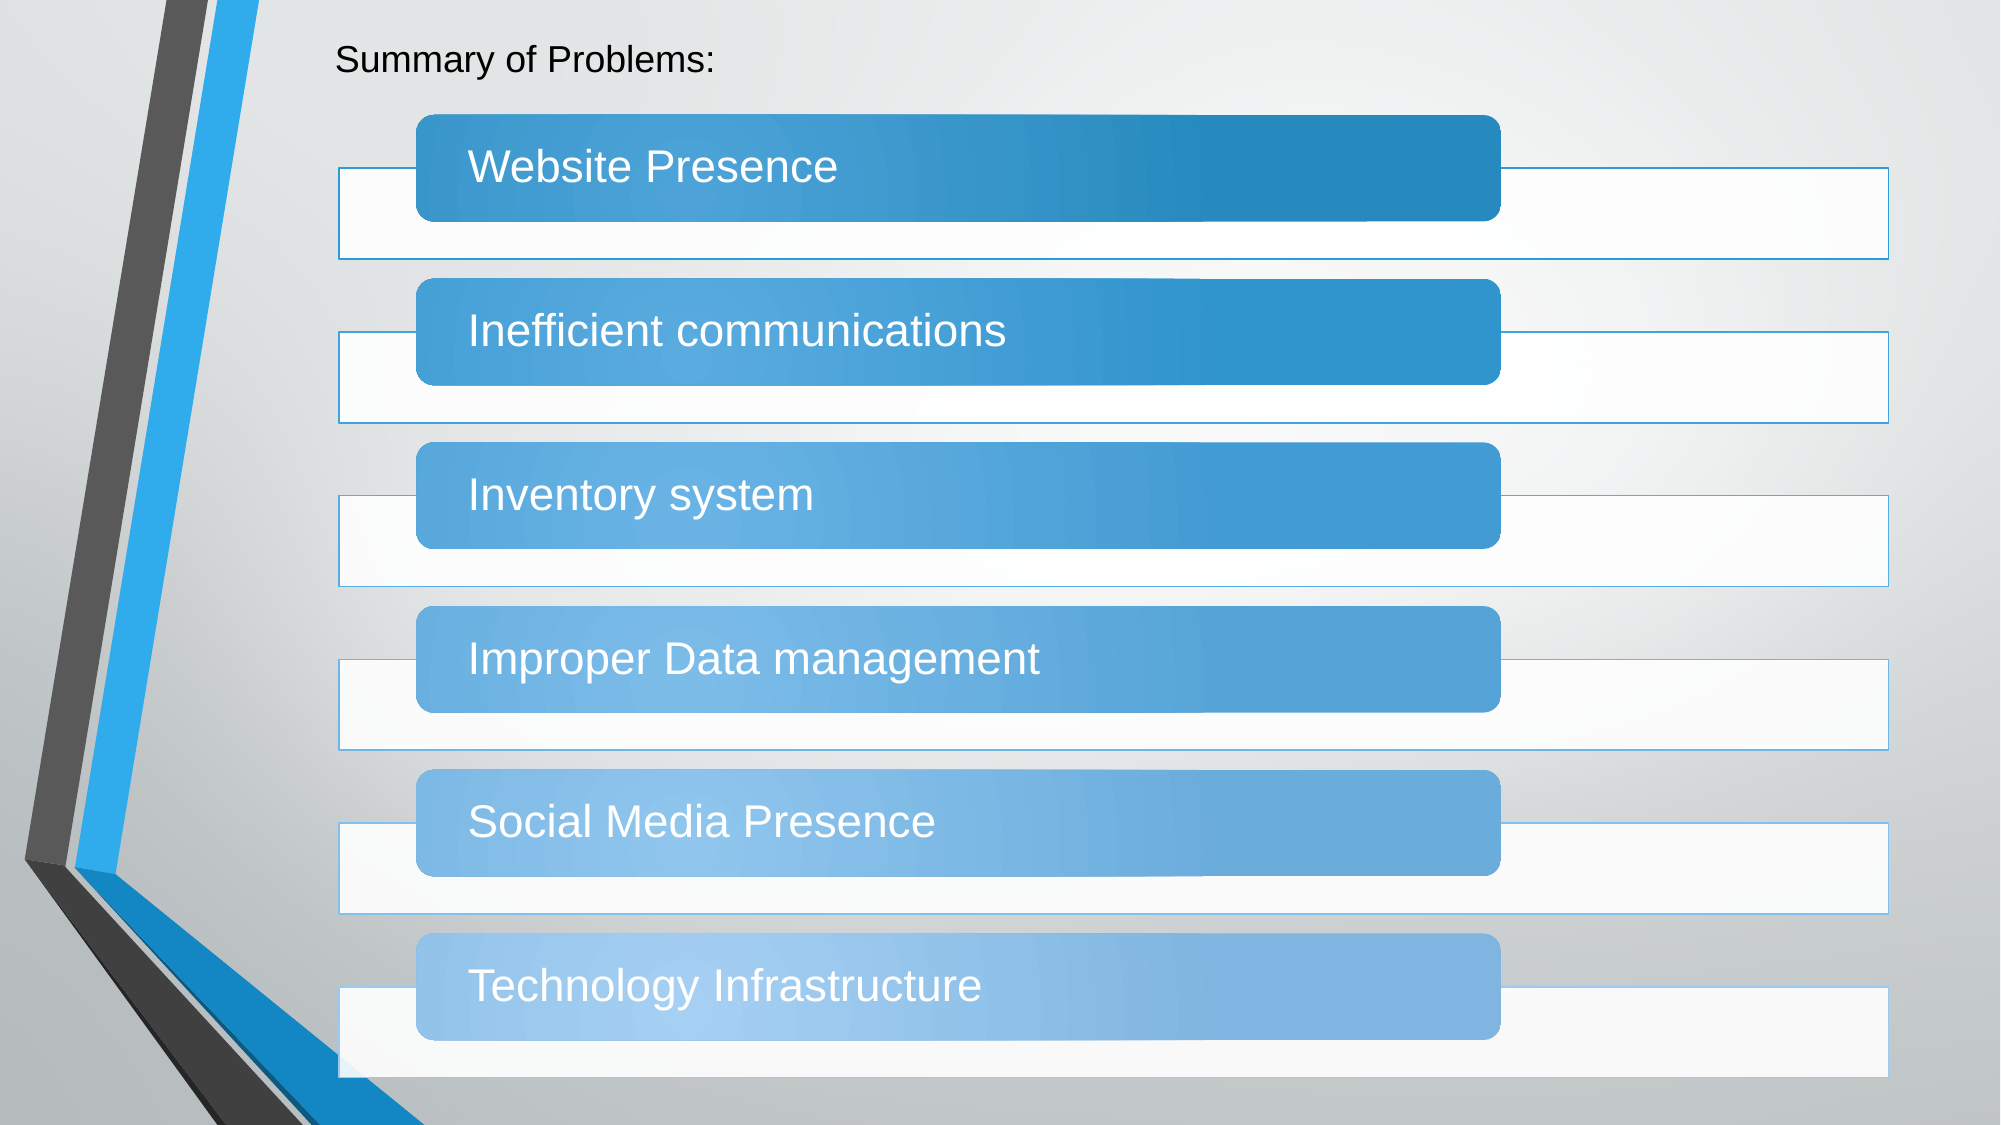

Summary of Problems:
Website Presence
Inefficient communications
Inventory system
Improper Data management
Social Media Presence
Technology Infrastructure